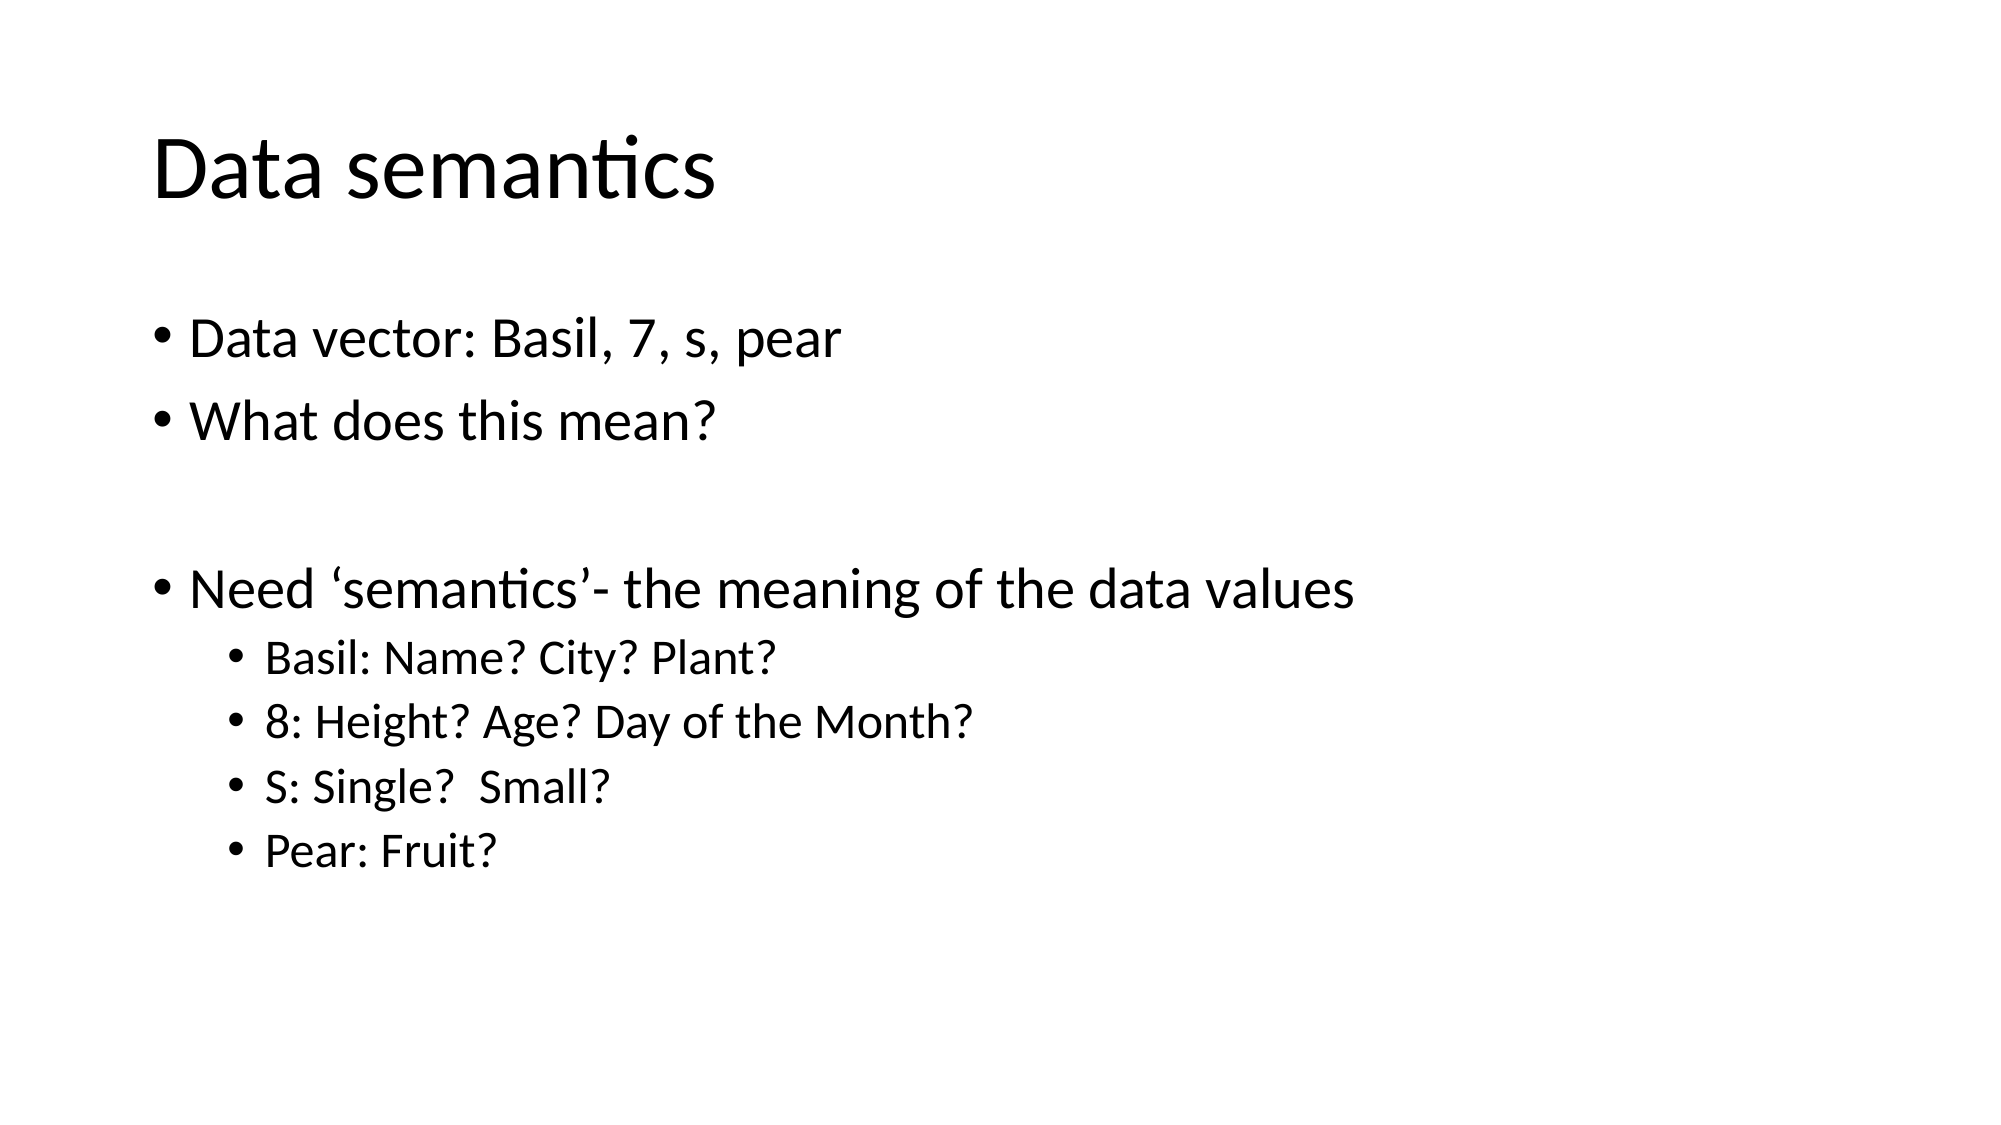

# Data semantics
Data vector: Basil, 7, s, pear
What does this mean?

Need ‘semantics’- the meaning of the data values
Basil: Name? City? Plant?
8: Height? Age? Day of the Month?
S: Single?  Small?
Pear: Fruit?